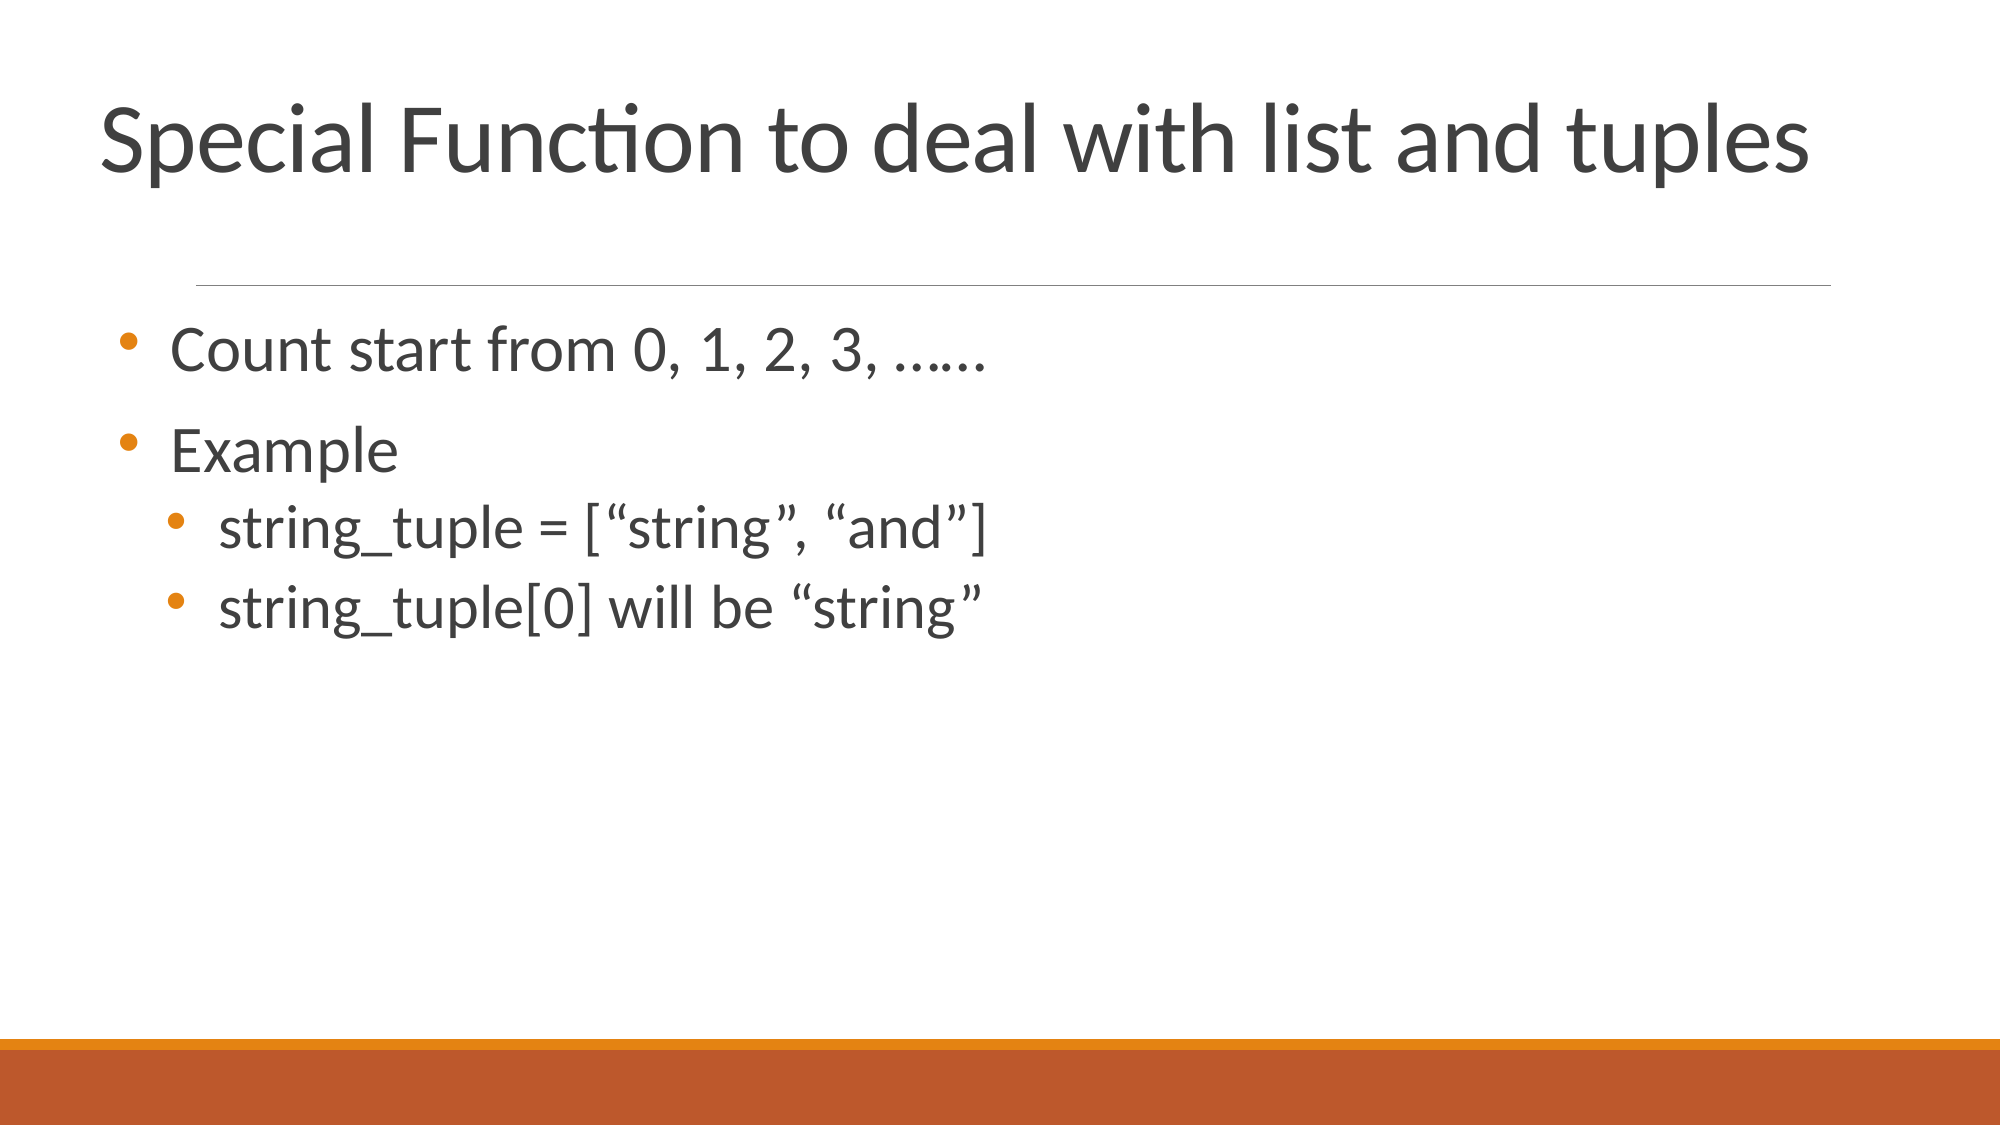

Special Function to deal with list and tuples
Count start from 0, 1, 2, 3, ……
Example
string_tuple = [“string”, “and”]
string_tuple[0] will be “string”